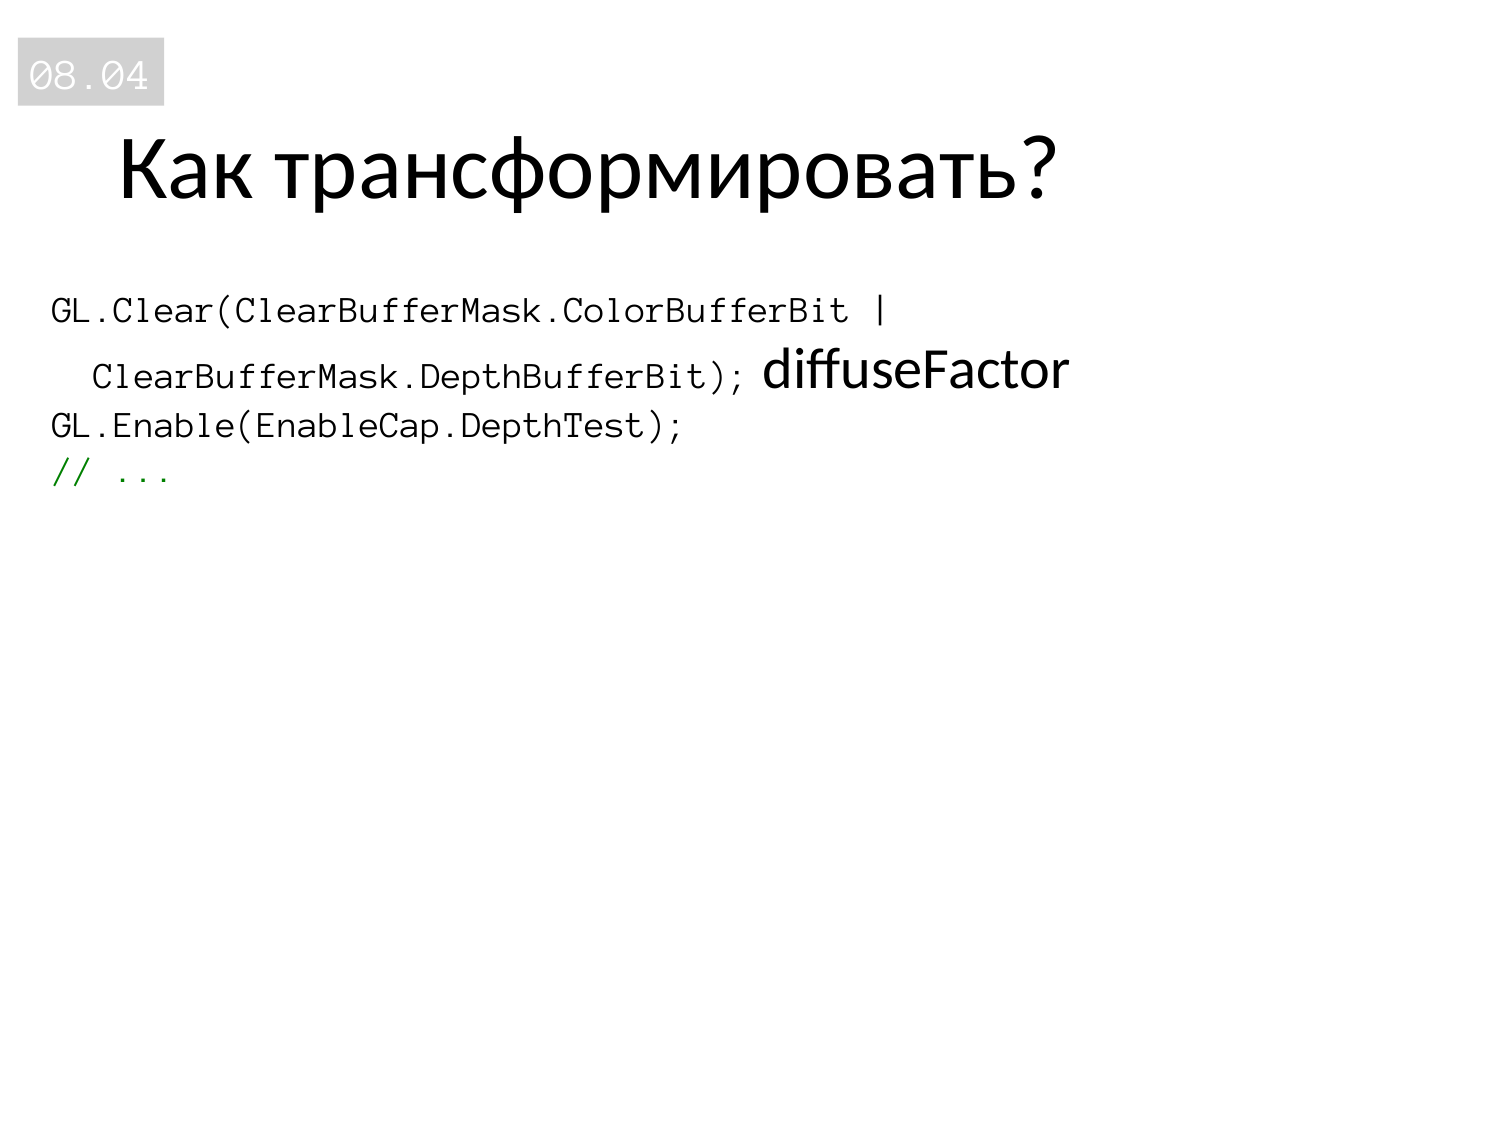

08.04
# Как трансформировать?
GL.Clear(ClearBufferMask.ColorBufferBit |
  ClearBufferMask.DepthBufferBit); diffuseFactor
GL.Enable(EnableCap.DepthTest);
// ...